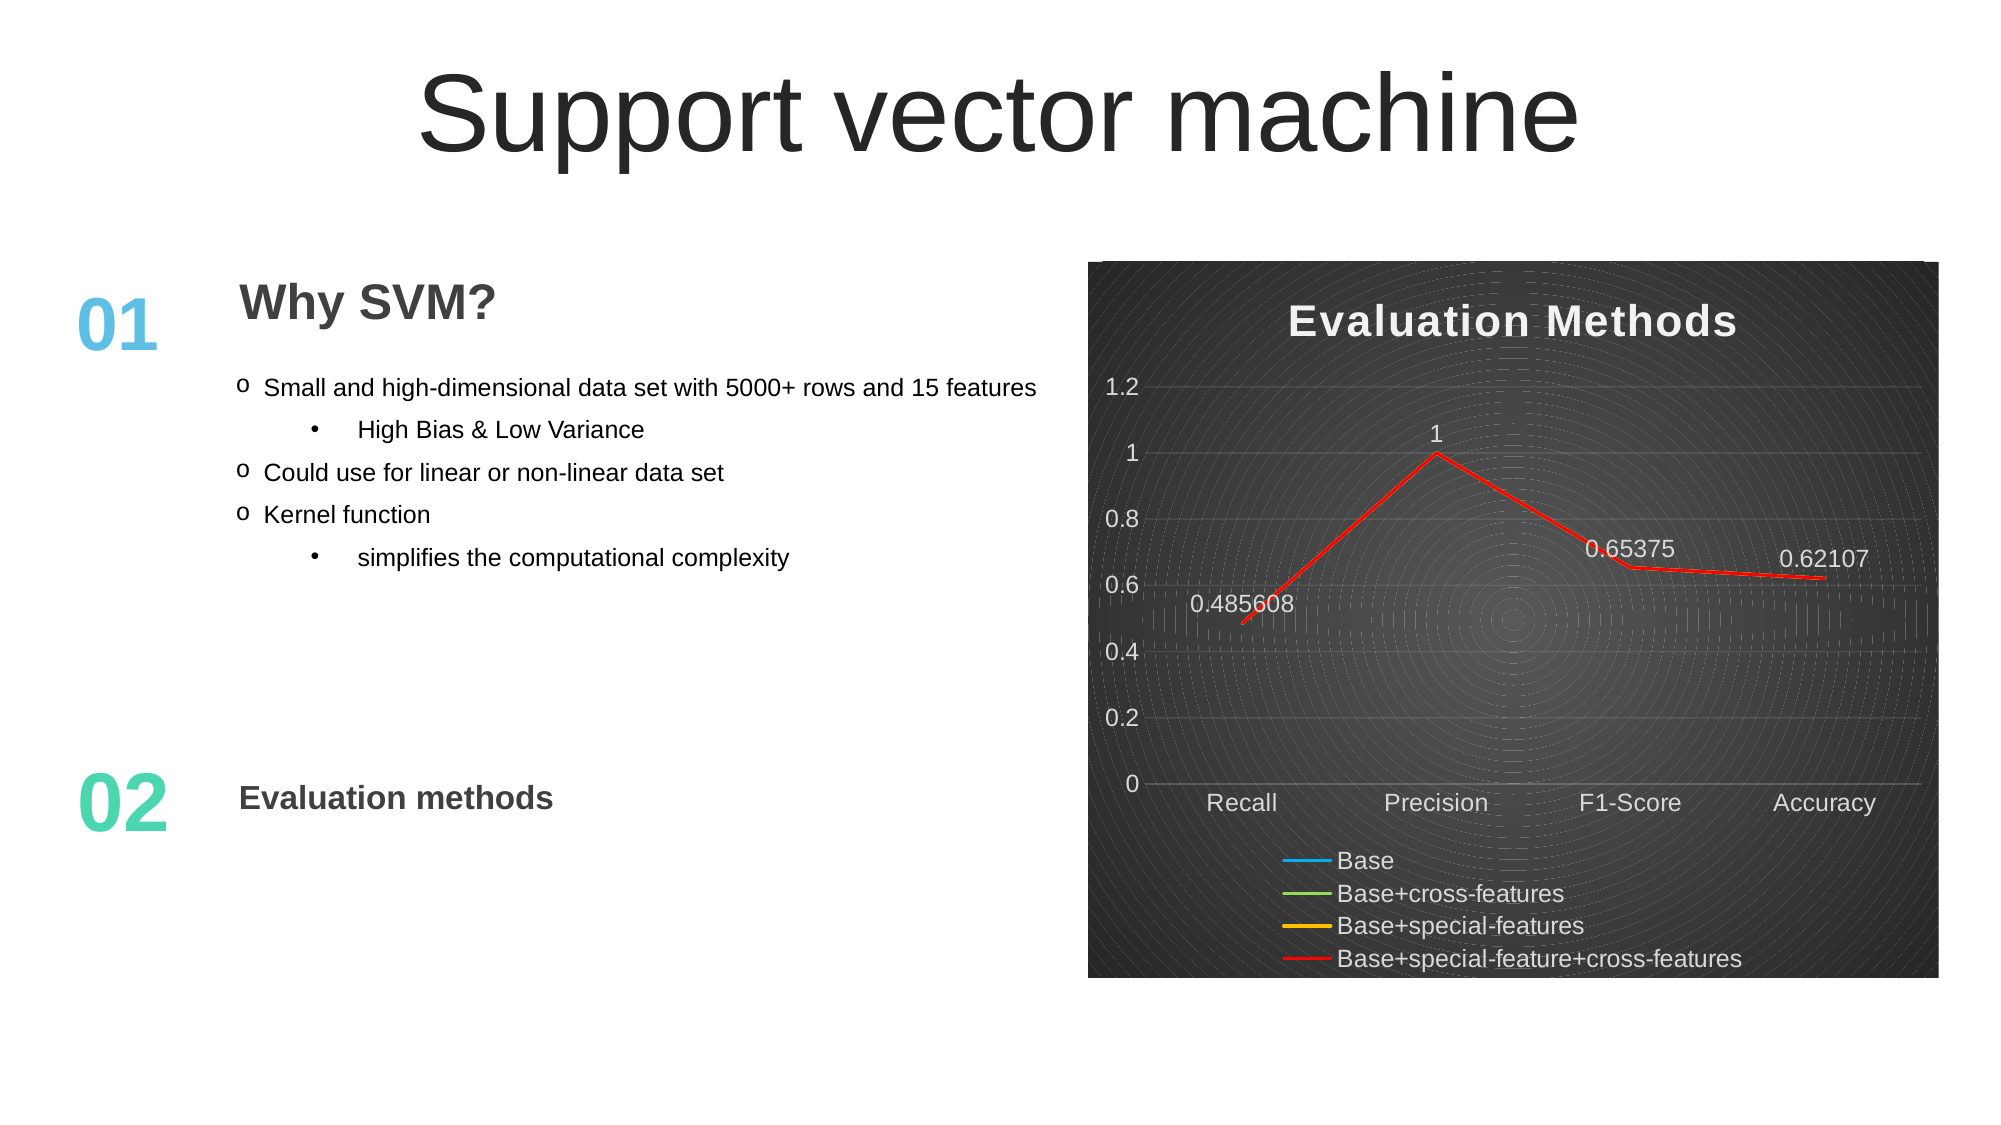

Support vector machine
Why SVM?
Small and high-dimensional data set with 5000+ rows and 15 features
High Bias & Low Variance
Could use for linear or non-linear data set
Kernel function
simplifies the computational complexity
01

### Chart: Evaluation Methods

| Category | Base | Base+cross-features | Base+special-features | Base+special-feature+cross-features |
|---|---|---|---|---|
| Recall | 0.485608 | 0.485608 | 0.485608 | 0.485608 |
| Precision | 1.0 | 1.0 | 1.0 | 1.0 |
| F1-Score | 0.65375 | 0.65375 | 0.65375 | 0.65375 |
| Accuracy | 0.62107 | 0.62107 | 0.62107 | 0.62107 |
02
Evaluation methods